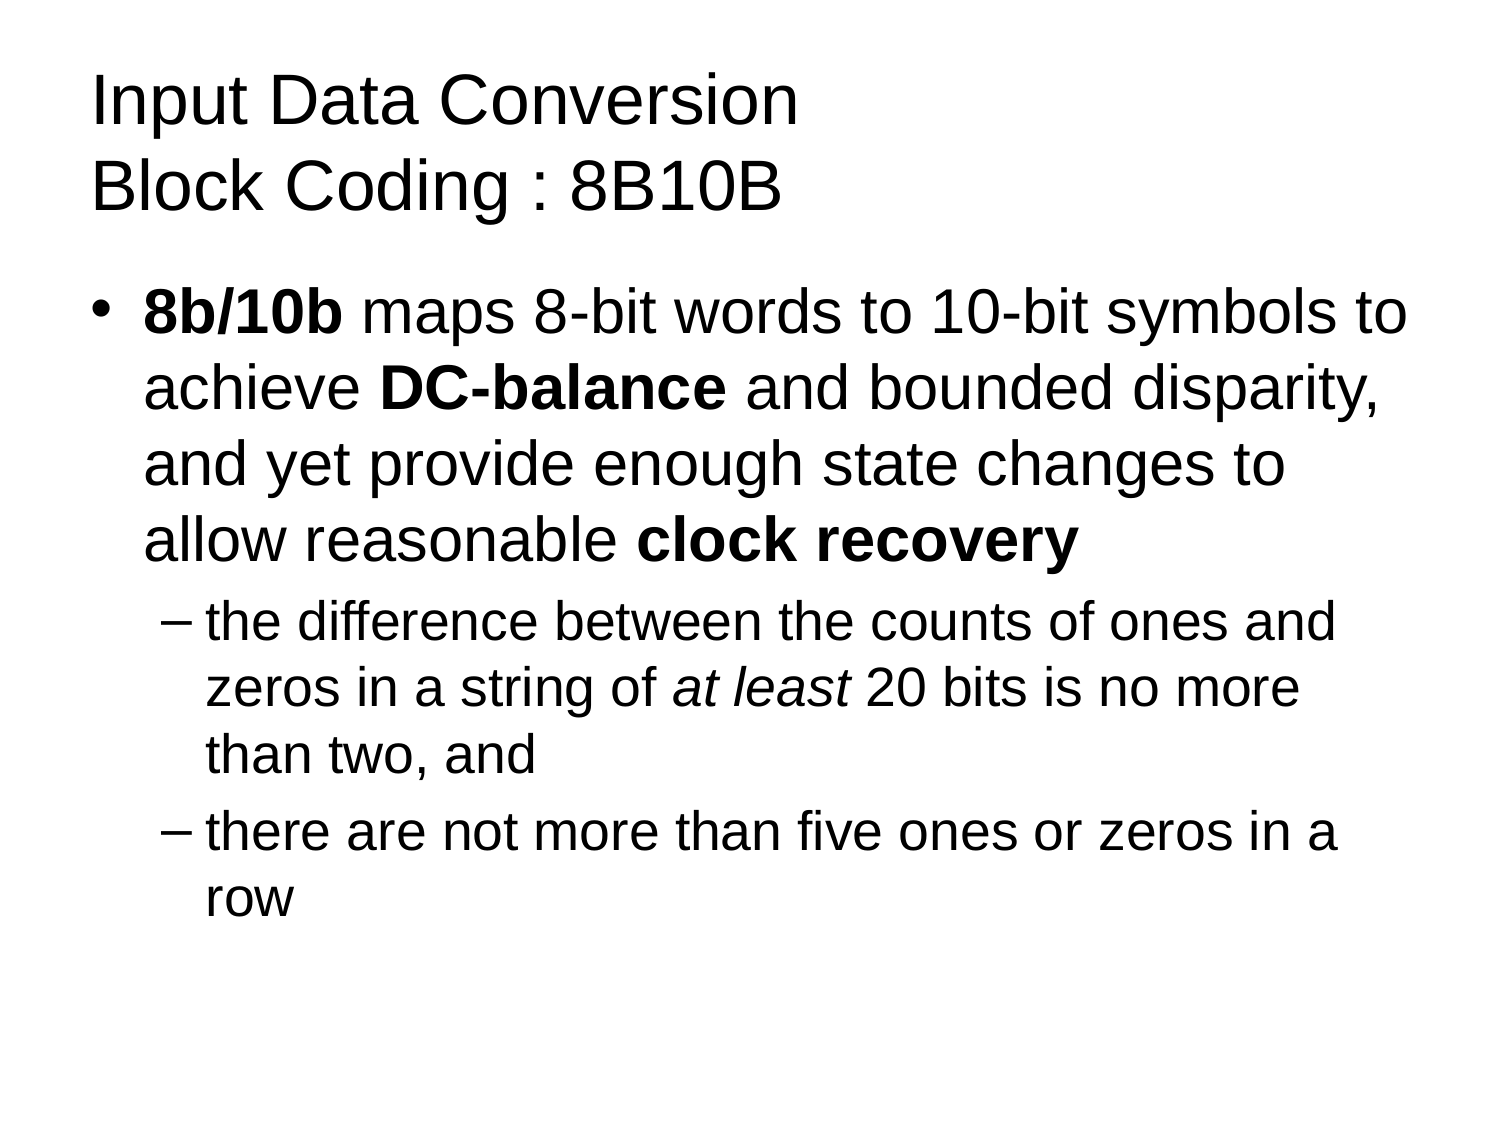

# Input Data Conversion Block Coding : 8B10B
8b/10b maps 8-bit words to 10-bit symbols to achieve DC-balance and bounded disparity, and yet provide enough state changes to allow reasonable clock recovery
the difference between the counts of ones and zeros in a string of at least 20 bits is no more than two, and
there are not more than five ones or zeros in a row